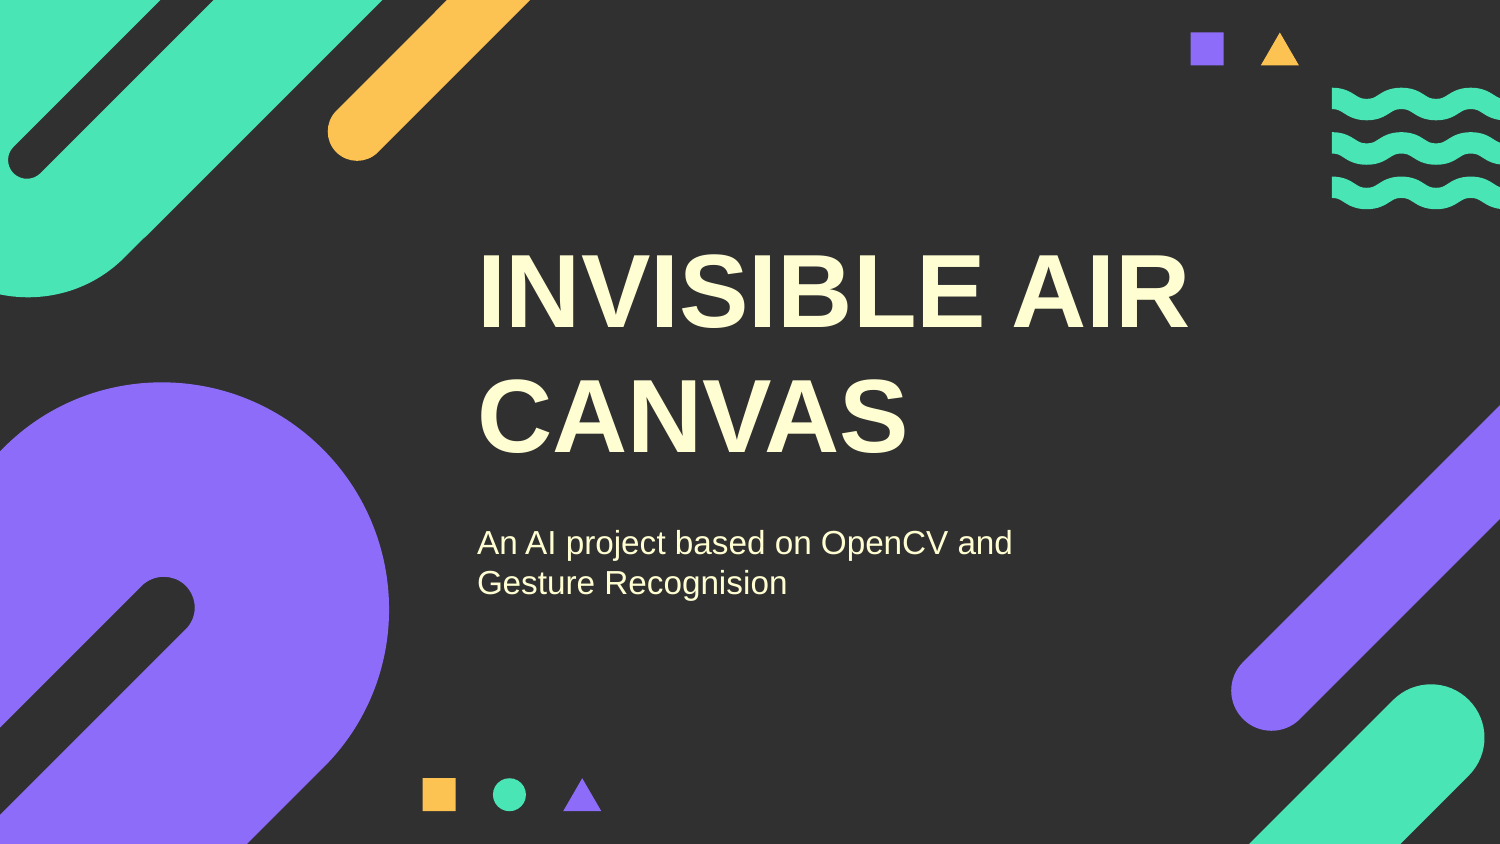

# INVISIBLE AIR CANVAS

An AI project based on OpenCV and Gesture Recognision